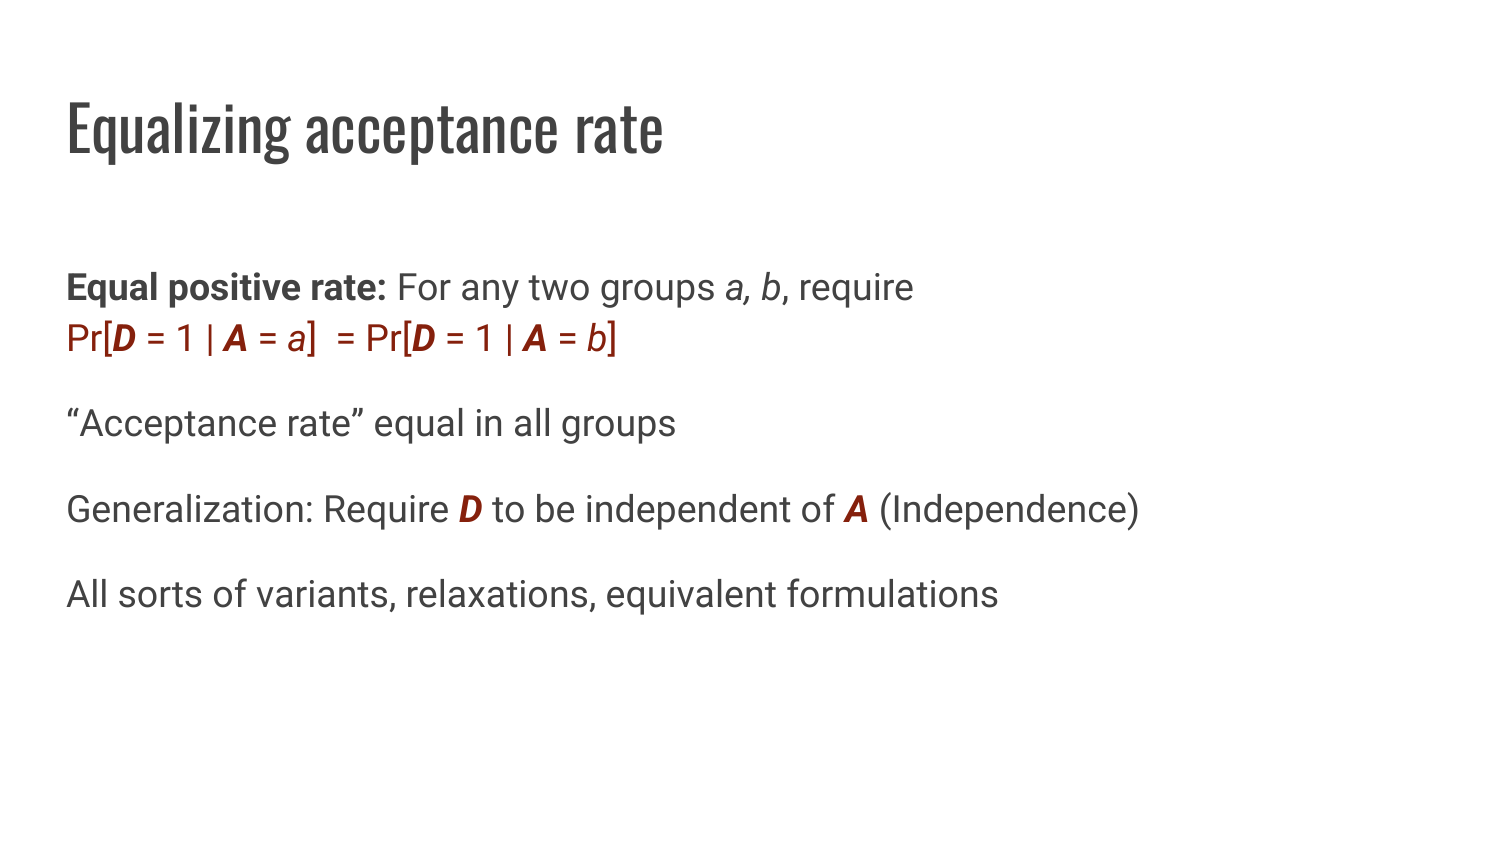

# Equalizing acceptance rate
Equal positive rate: For any two groups a, b, require
Pr[D = 1 | A = a]  = Pr[D = 1 | A = b]
“Acceptance rate” equal in all groups
Generalization: Require D to be independent of A (Independence)
All sorts of variants, relaxations, equivalent formulations